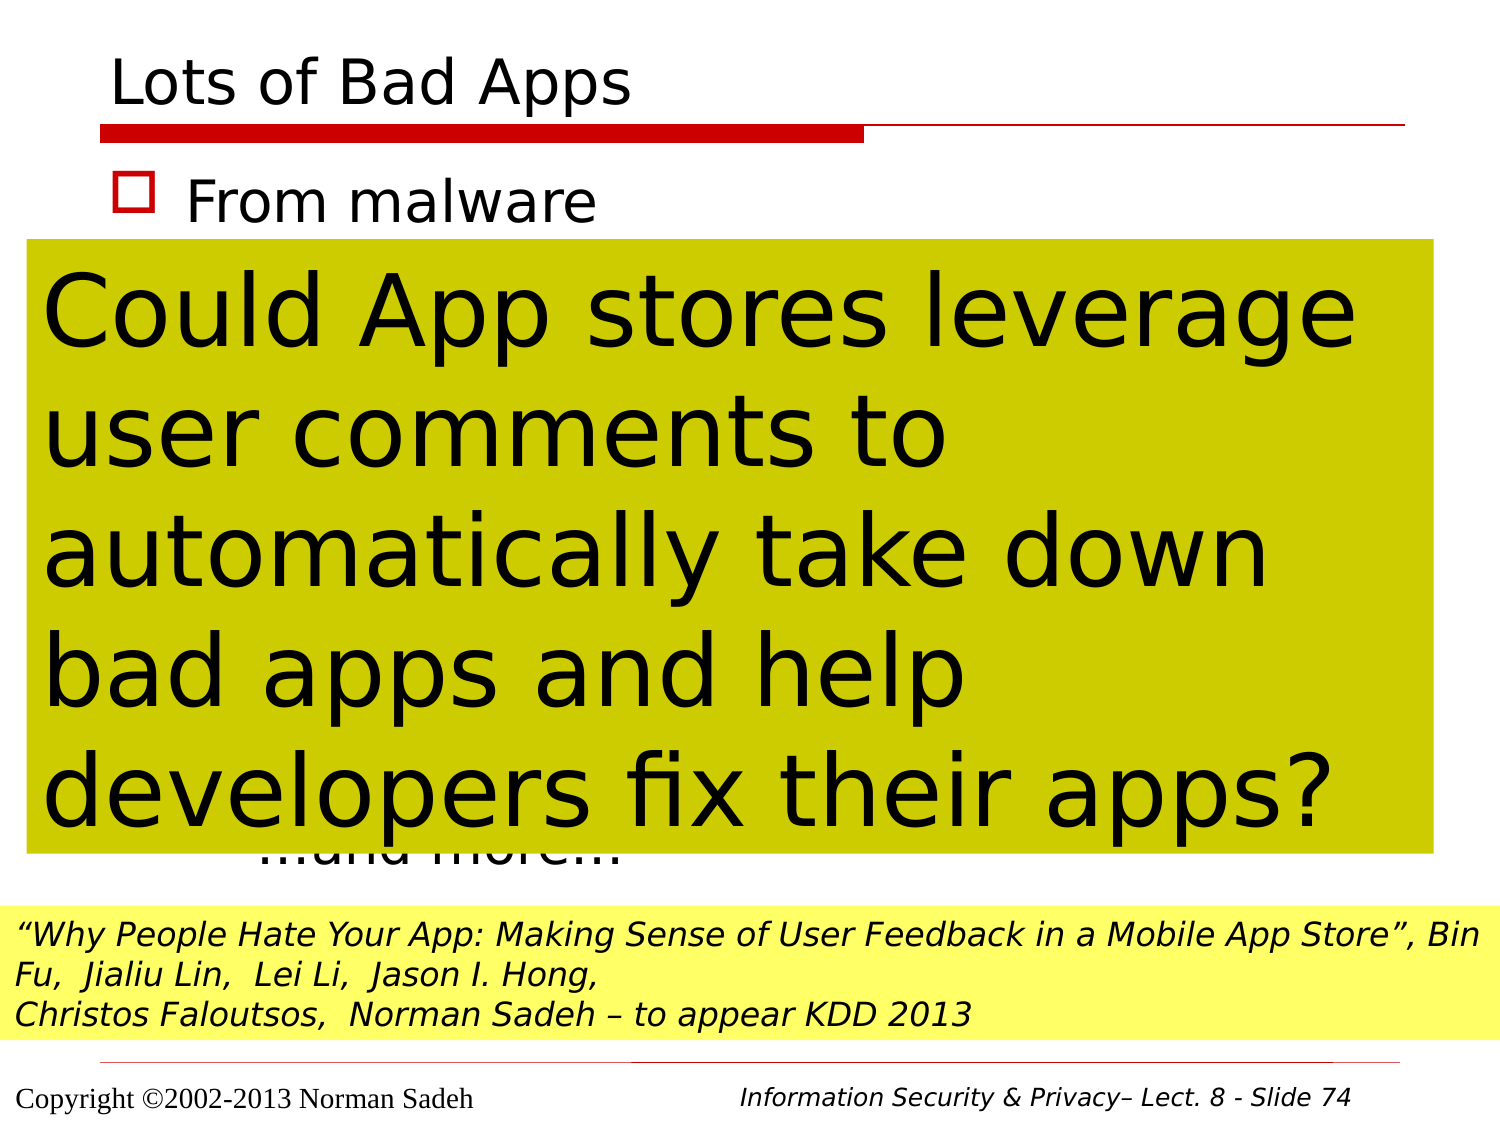

# Lots of Bad Apps
From malware
To apps that….
Will crash your phone
Abuse your privacy
Drain your battery
Waste your money
Waste your time
…and more…
Could App stores leverage user comments to automatically take down bad apps and help developers fix their apps?
“Why People Hate Your App: Making Sense of User Feedback in a Mobile App Store”, Bin Fu,  Jialiu Lin,  Lei Li,  Jason I. Hong,
Christos Faloutsos,  Norman Sadeh – to appear KDD 2013